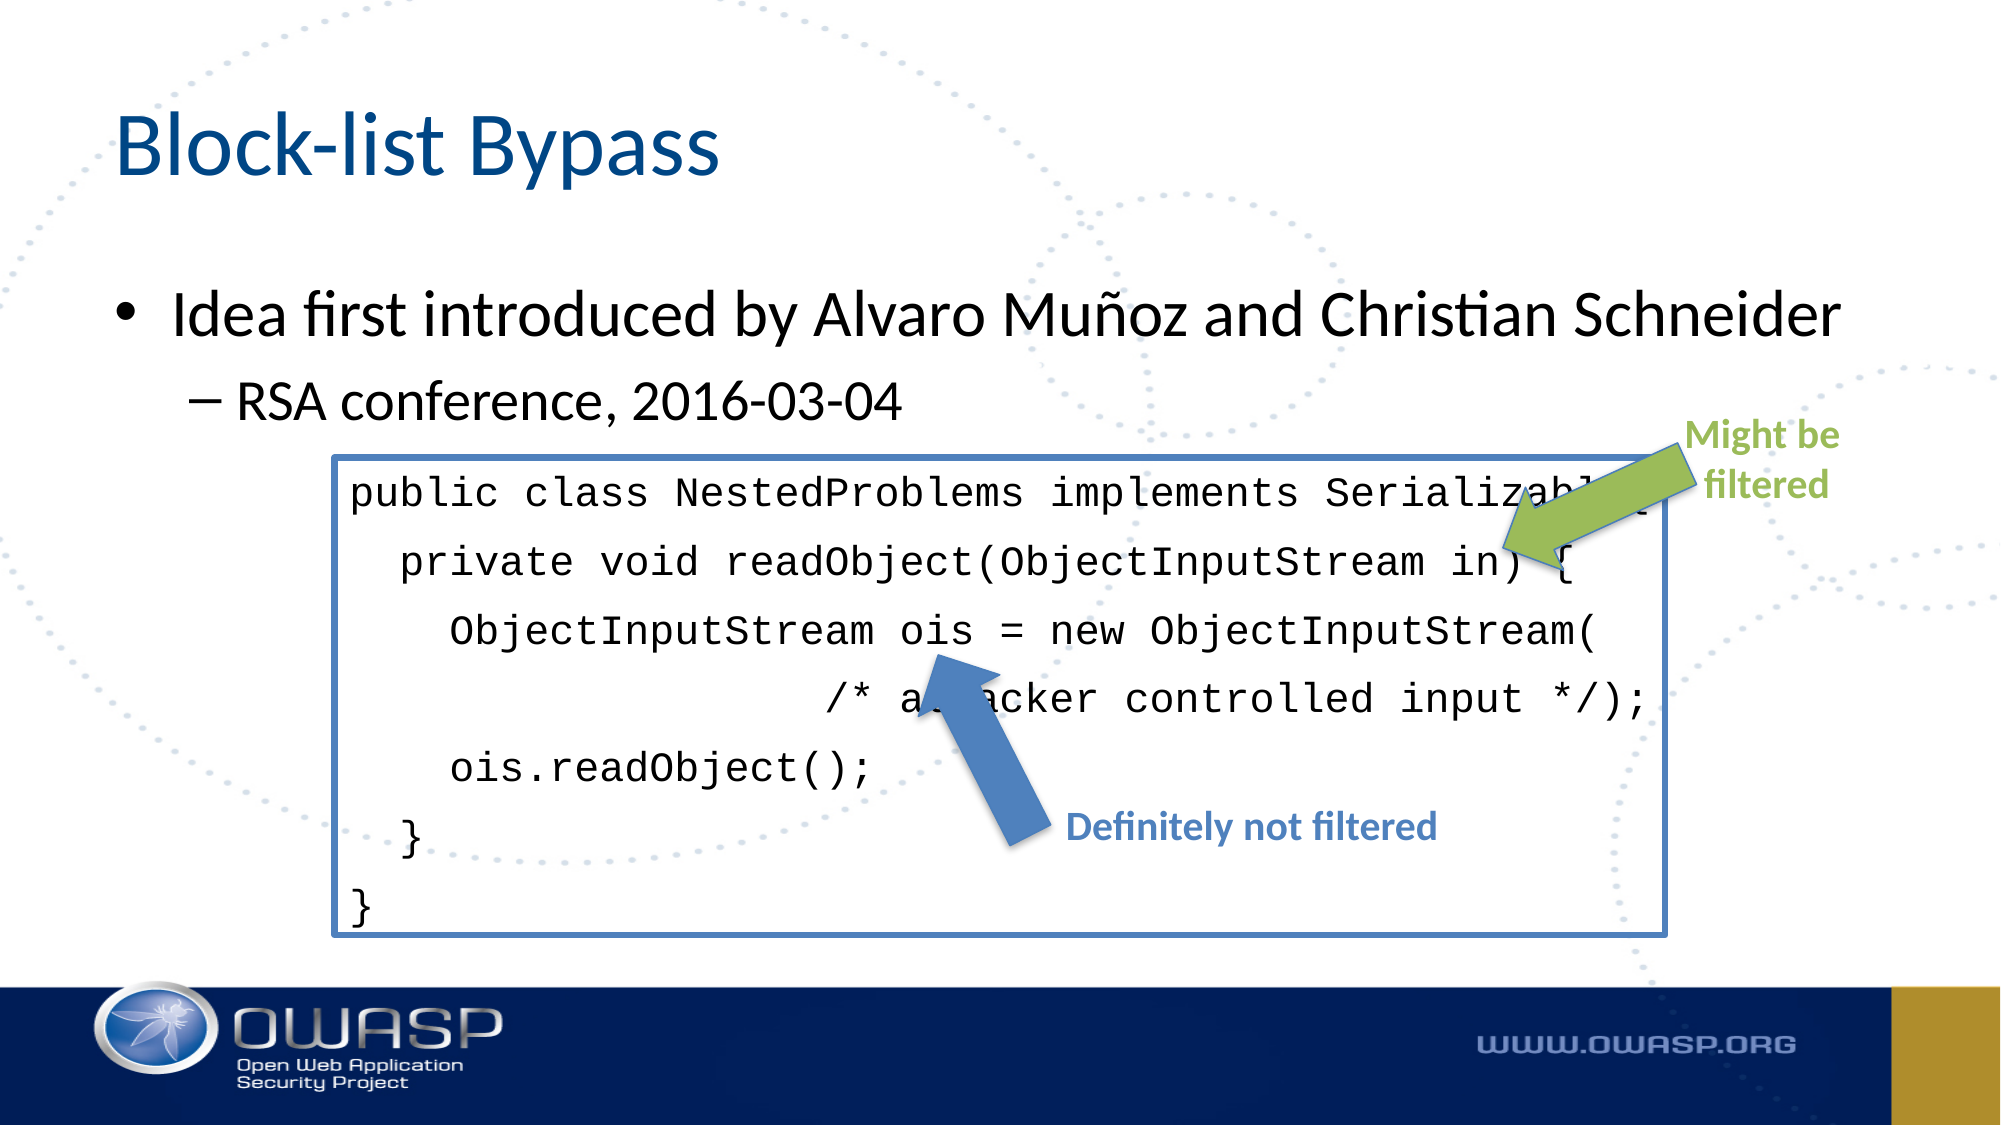

# Block-list Bypass
Idea first introduced by Alvaro Muñoz and Christian Schneider
RSA conference, 2016-03-04

Might be
 filtered

public class NestedProblems implements Serializable{
  private void readObject(ObjectInputStream in) {
    ObjectInputStream ois = new ObjectInputStream(
                   /* attacker controlled input */);
    ois.readObject();
  }
}

Definitely not filtered